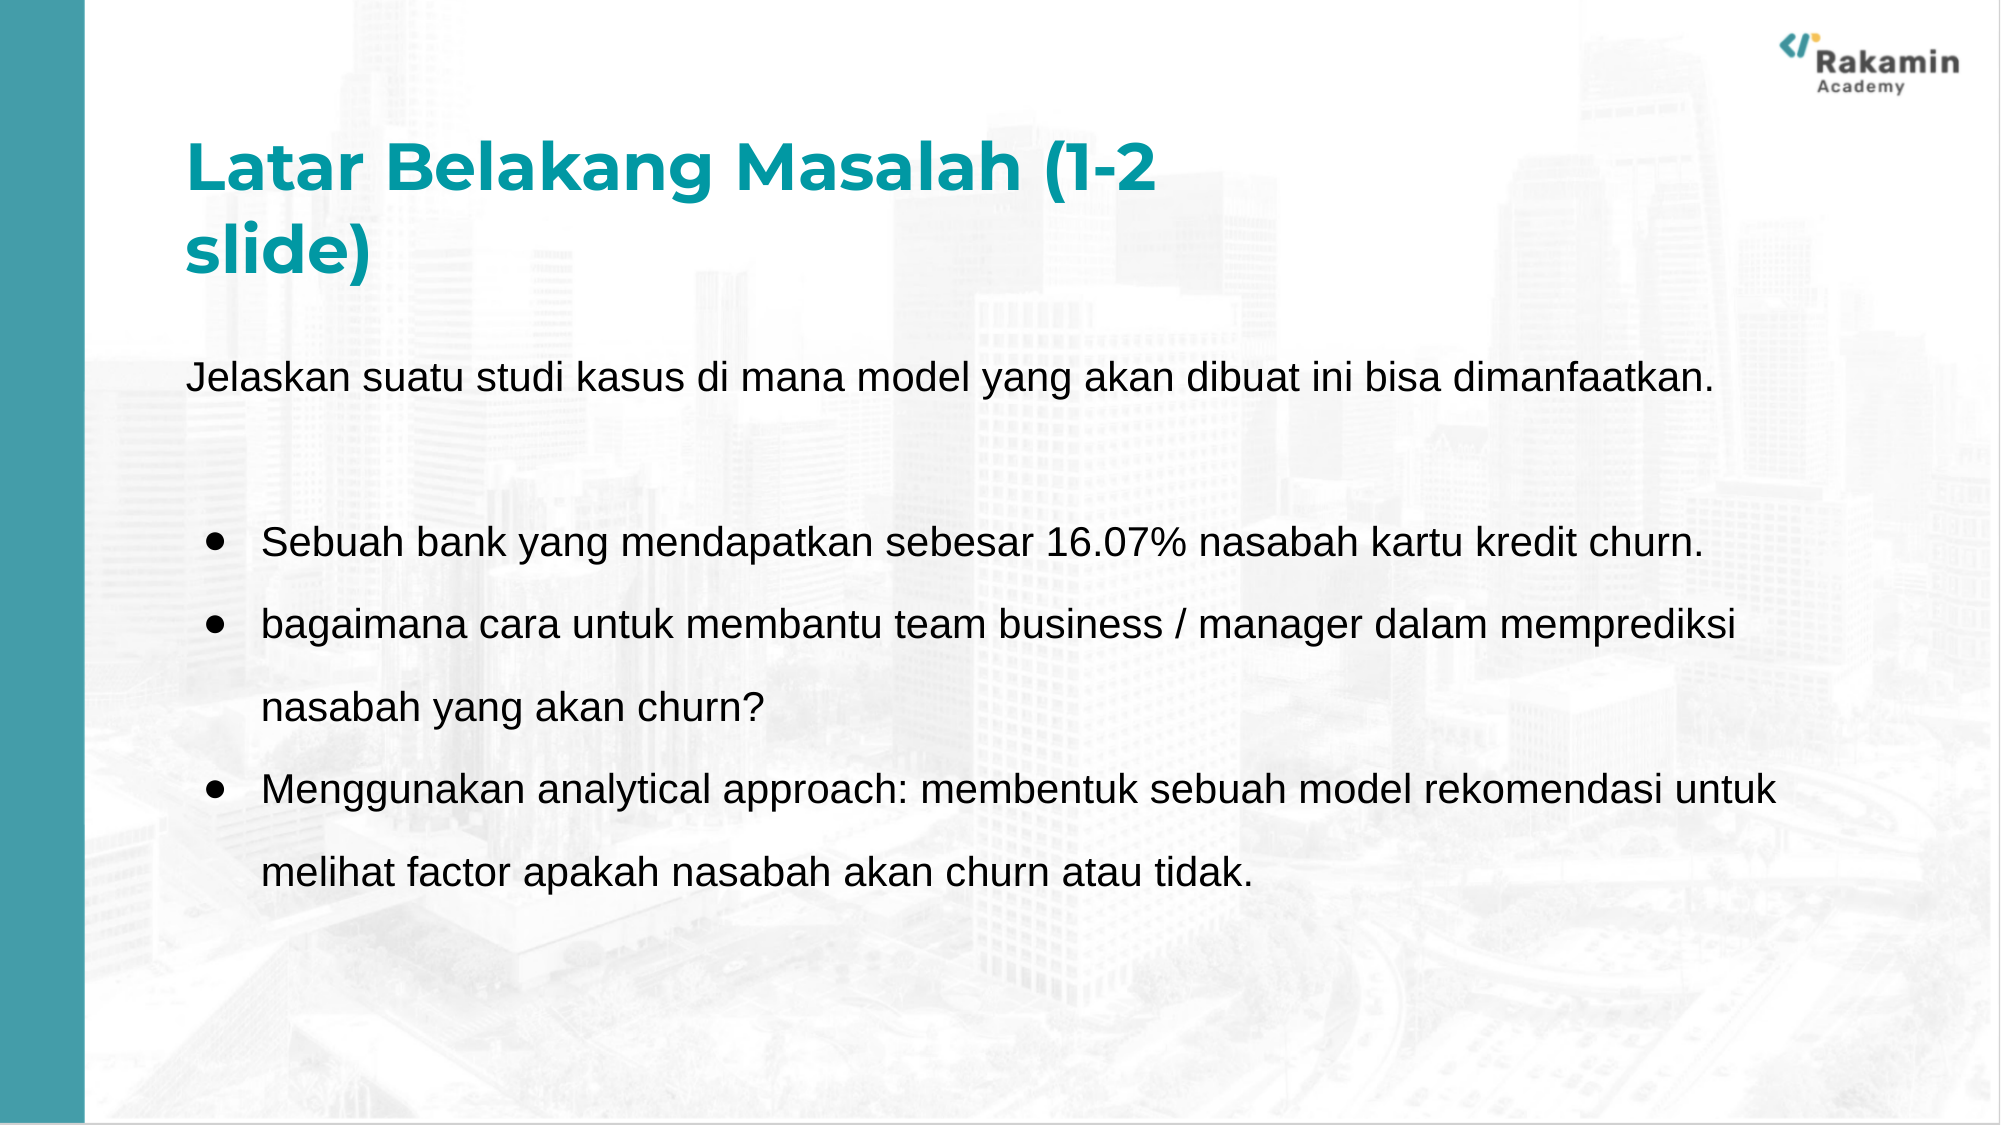

Latar Belakang Masalah (1-2 slide)
Jelaskan suatu studi kasus di mana model yang akan dibuat ini bisa dimanfaatkan.

Sebuah bank yang mendapatkan sebesar 16.07% nasabah kartu kredit churn.
bagaimana cara untuk membantu team business / manager dalam memprediksi nasabah yang akan churn?
Menggunakan analytical approach: membentuk sebuah model rekomendasi untuk melihat factor apakah nasabah akan churn atau tidak.